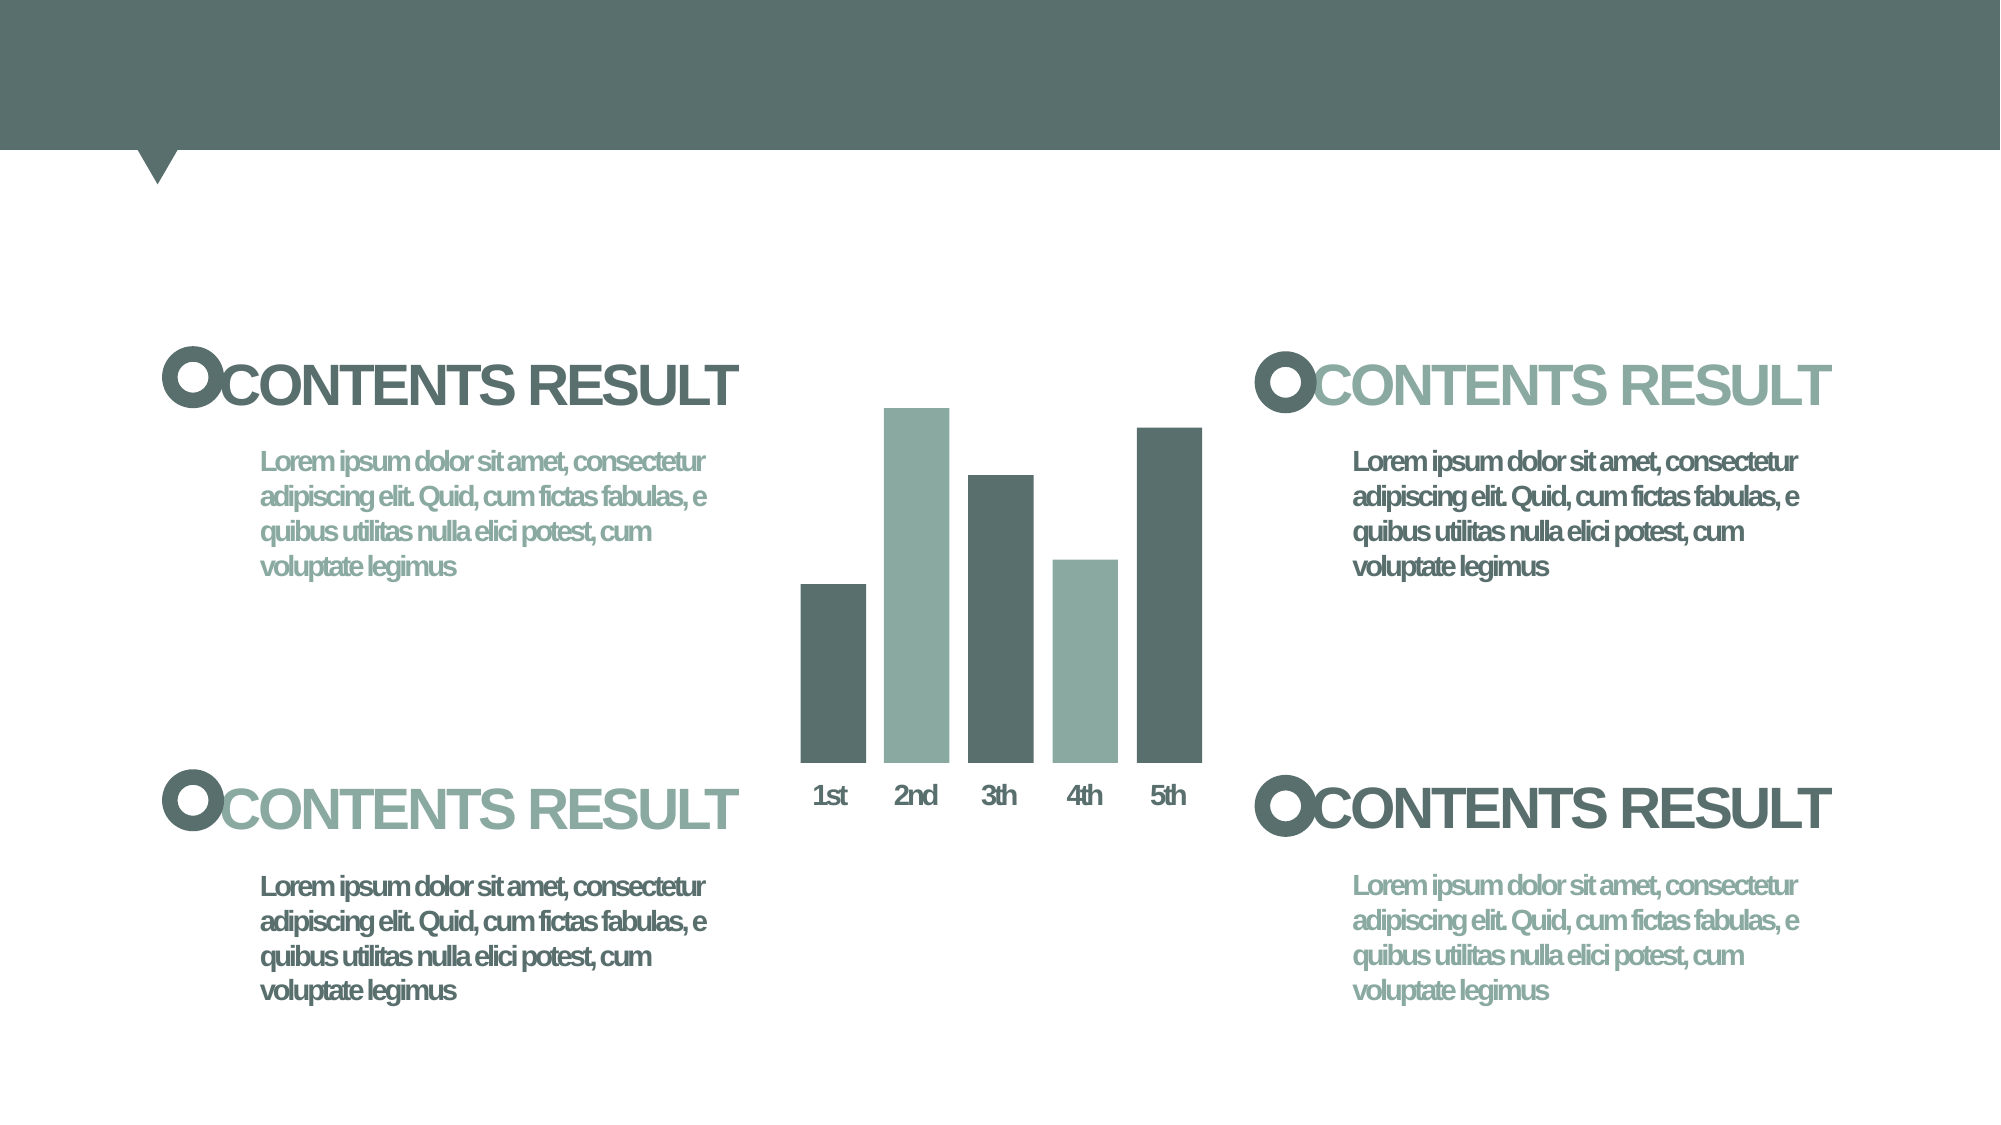

3. CONTENTS : SMALL CONTENTS

CONTENTS RESULT
CONTENTS RESULT

2nd
3th
4th
5th
1st
Lorem ipsum dolor sit amet, consectetur adipiscing elit. Quid, cum fictas fabulas, e quibus utilitas nulla elici potest, cum voluptate legimus
Lorem ipsum dolor sit amet, consectetur adipiscing elit. Quid, cum fictas fabulas, e quibus utilitas nulla elici potest, cum voluptate legimus
CONTENTS RESULT
CONTENTS RESULT

Lorem ipsum dolor sit amet, consectetur adipiscing elit. Quid, cum fictas fabulas, e quibus utilitas nulla elici potest, cum voluptate legimus
Lorem ipsum dolor sit amet, consectetur adipiscing elit. Quid, cum fictas fabulas, e quibus utilitas nulla elici potest, cum voluptate legimus